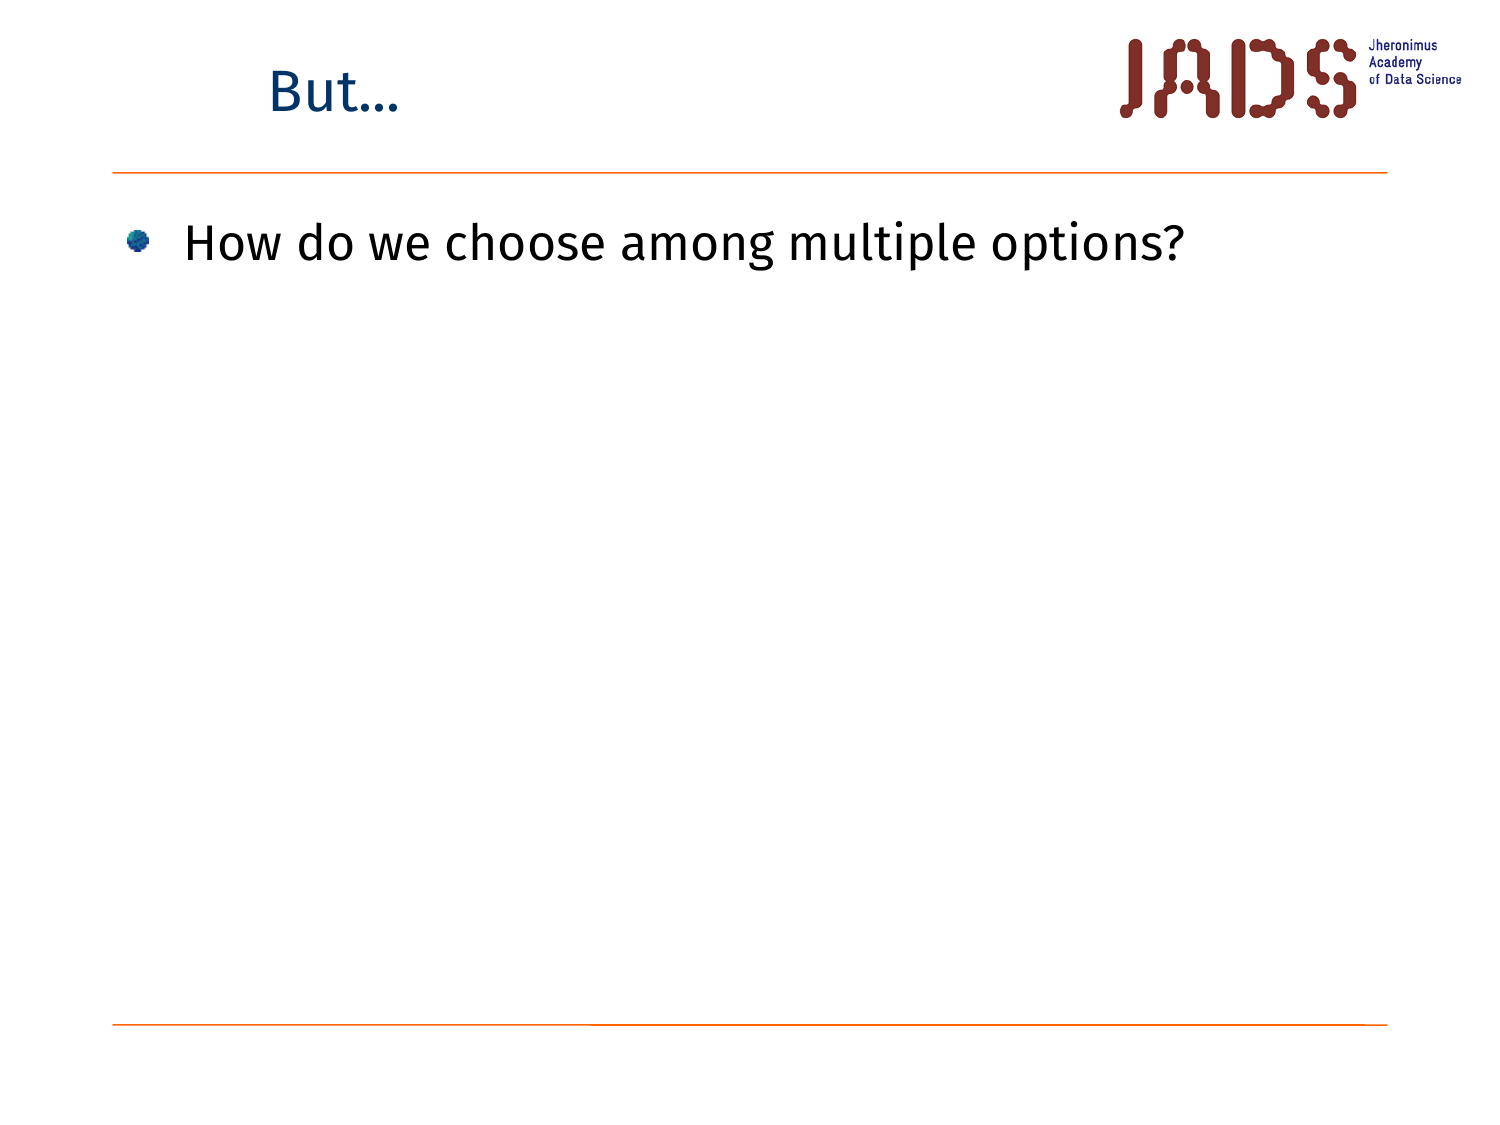

# But...
How do we choose among multiple options?